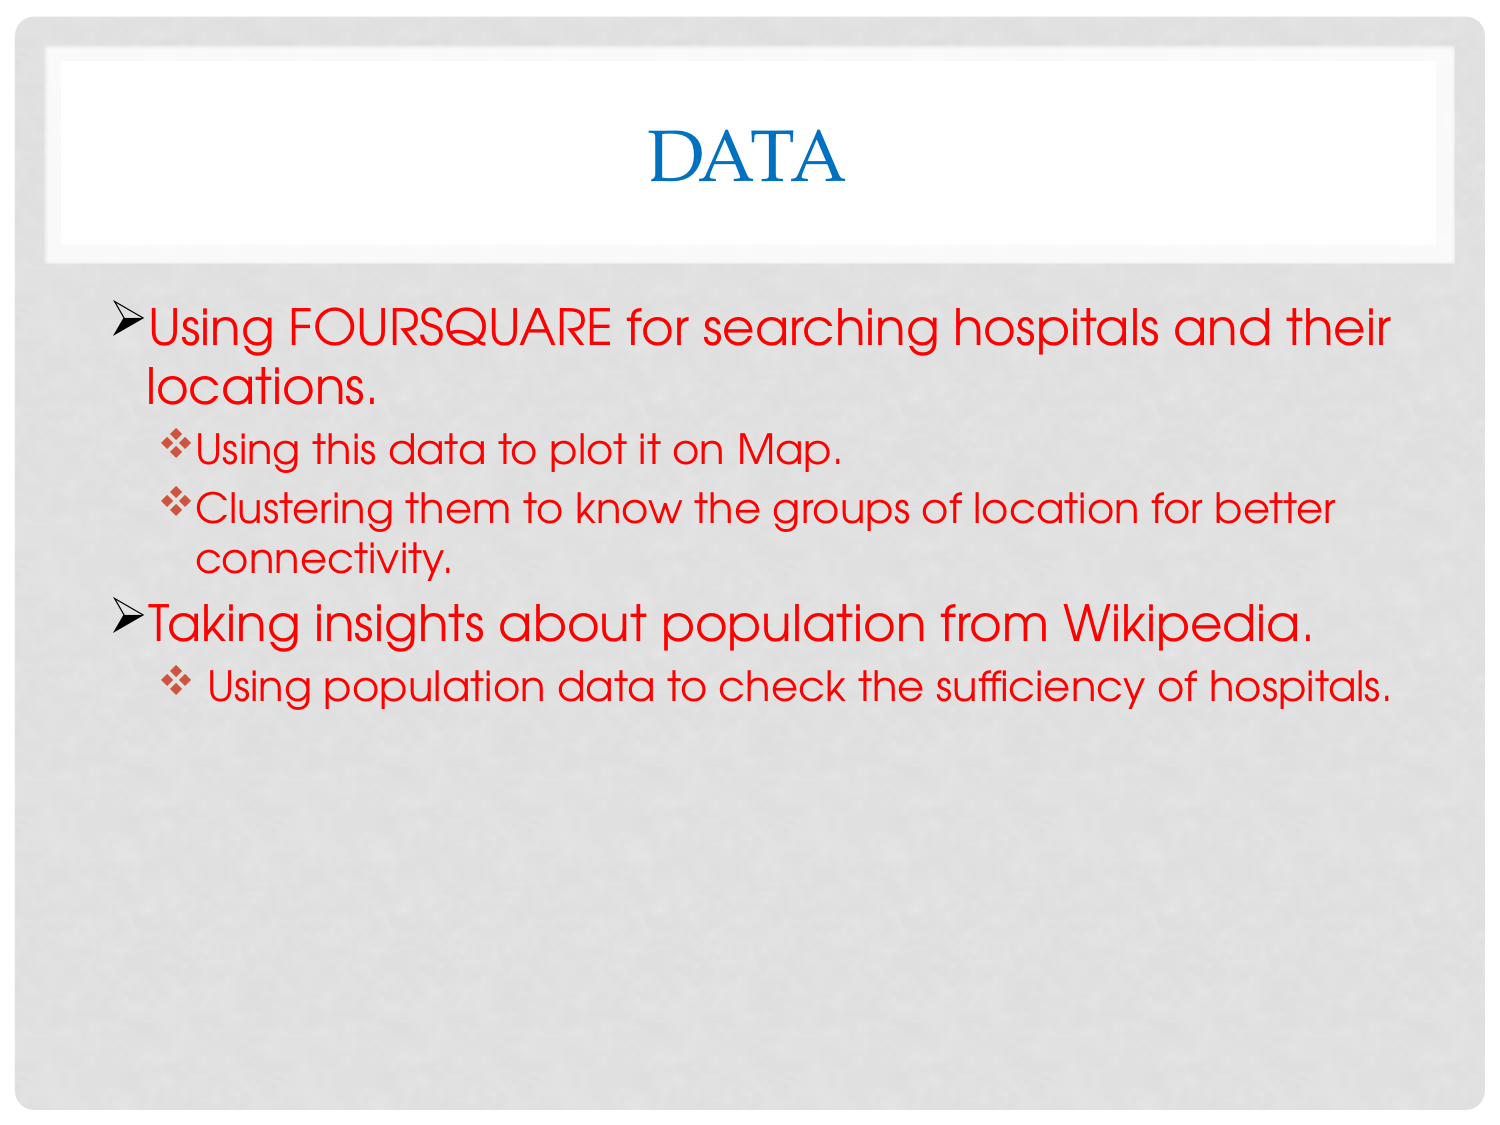

# Data
Using FOURSQUARE for searching hospitals and their locations.
Using this data to plot it on Map.
Clustering them to know the groups of location for better connectivity.
Taking insights about population from Wikipedia.
 Using population data to check the sufficiency of hospitals.